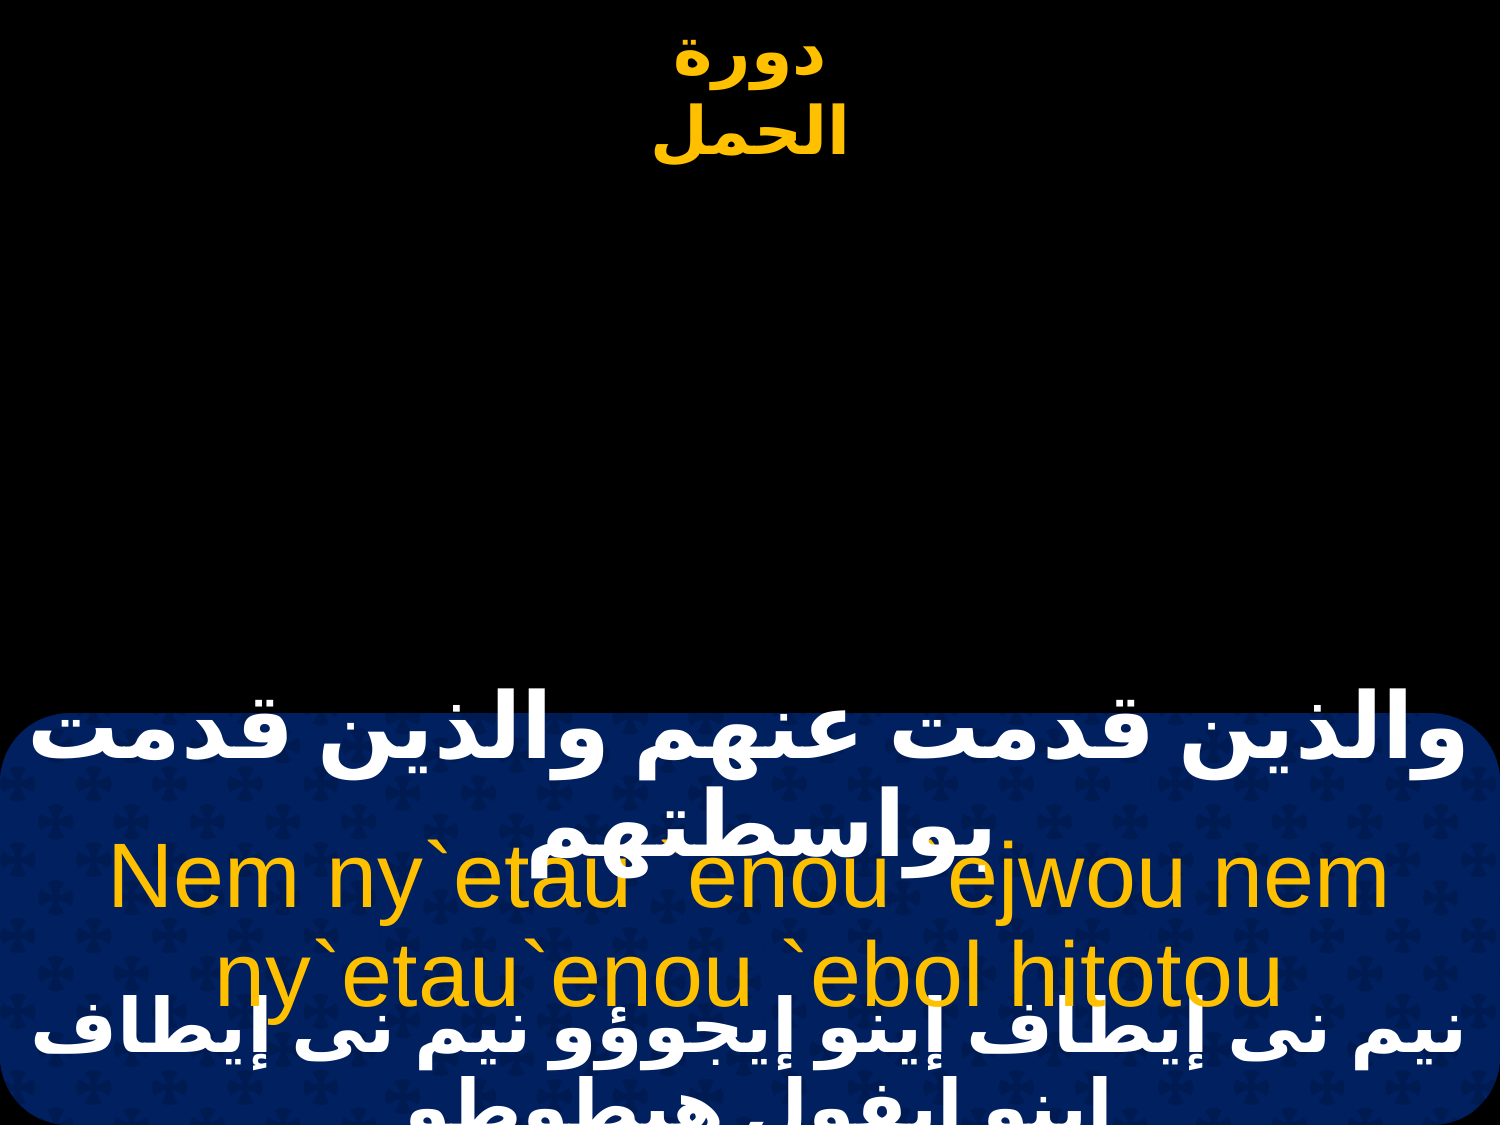

والذين قدمت عنهم والذين قدمت بواسطتهم
Nem ny`etau `enou `ejwou nem ny`etau`enou `ebol hitotou
نيم نى إيطاف إينو إيجوؤو نيم نى إيطاف إينو إيفول هيطوطو